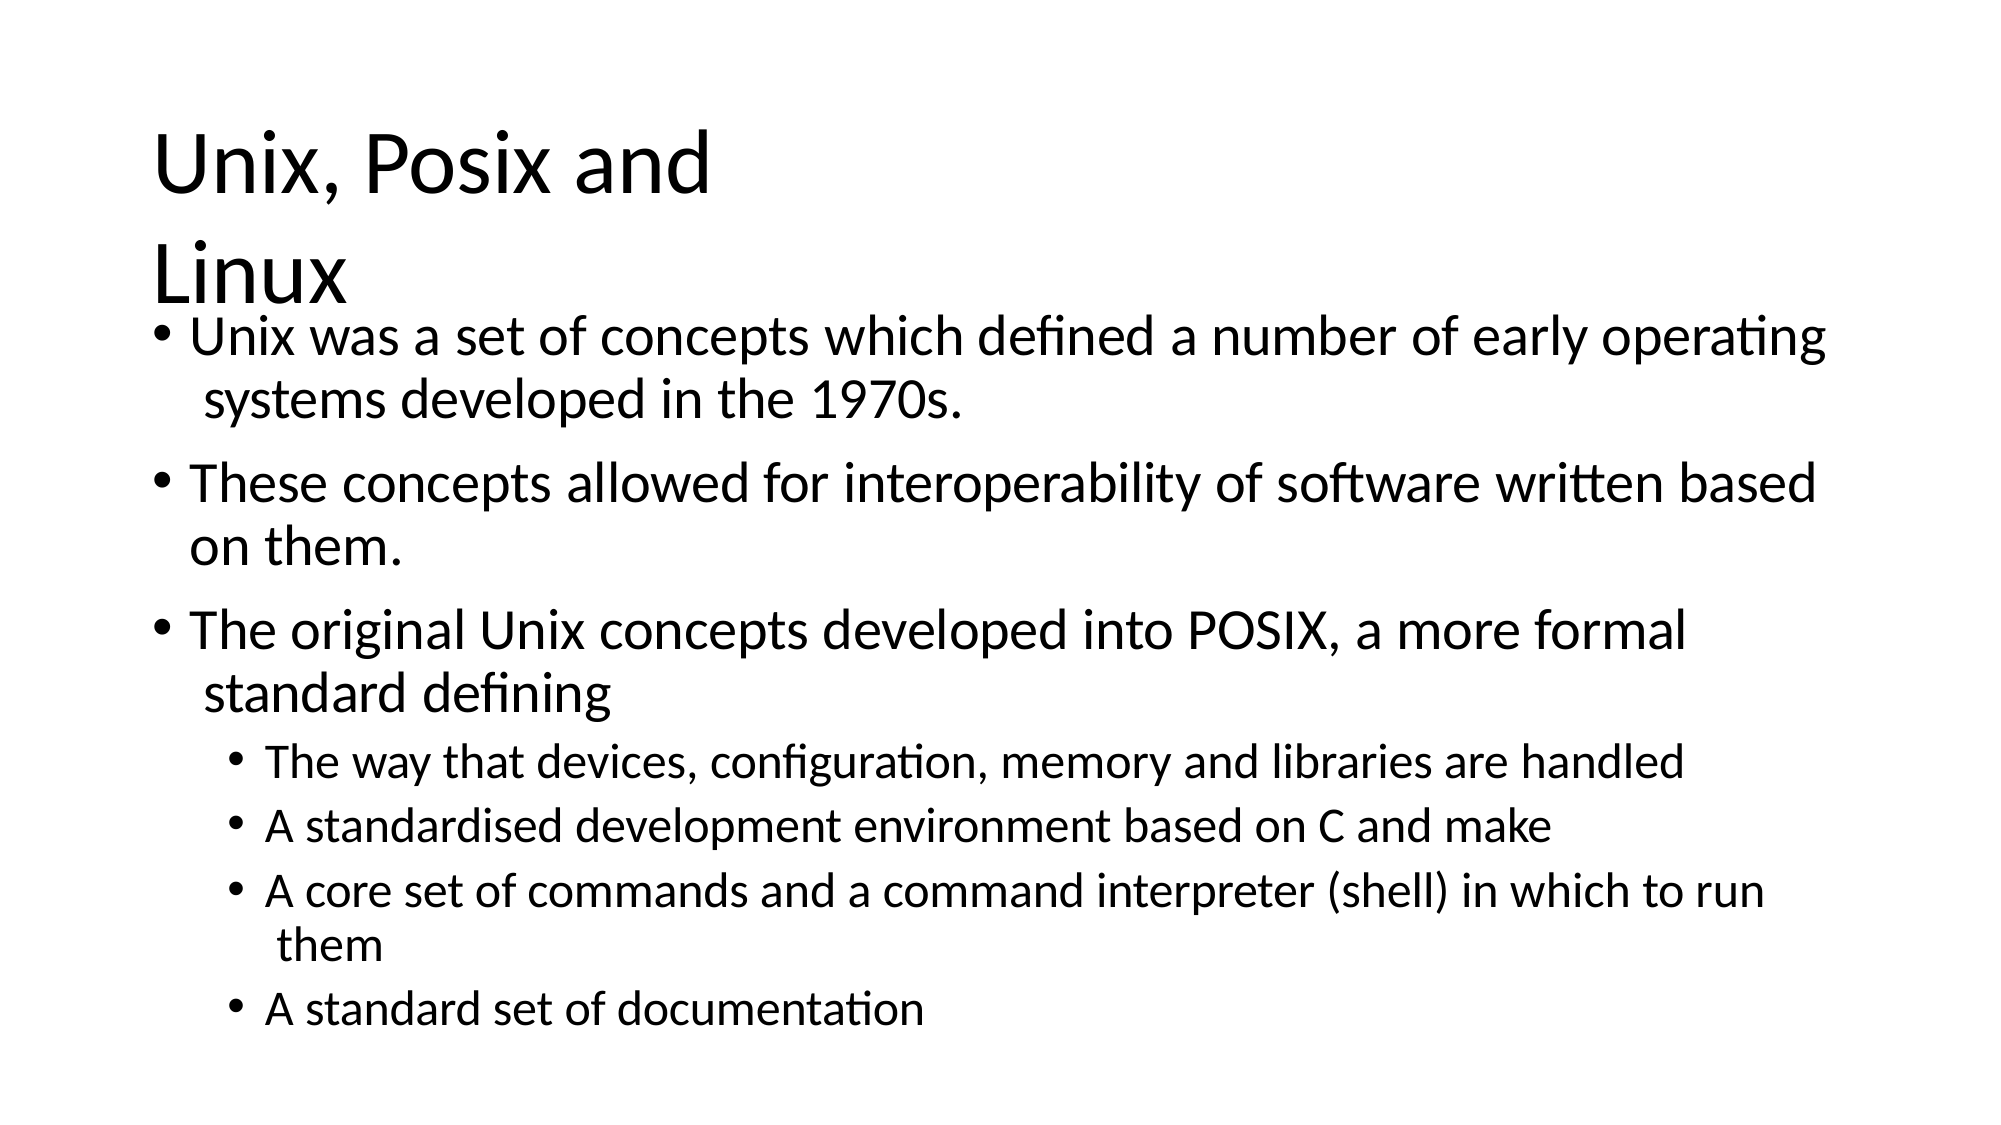

# Unix, Posix and Linux
Unix was a set of concepts which defined a number of early operating  systems developed in the 1970s.
These concepts allowed for interoperability of software written based  on them.
The original Unix concepts developed into POSIX, a more formal  standard defining
The way that devices, configuration, memory and libraries are handled
A standardised development environment based on C and make
A core set of commands and a command interpreter (shell) in which to run  them
A standard set of documentation